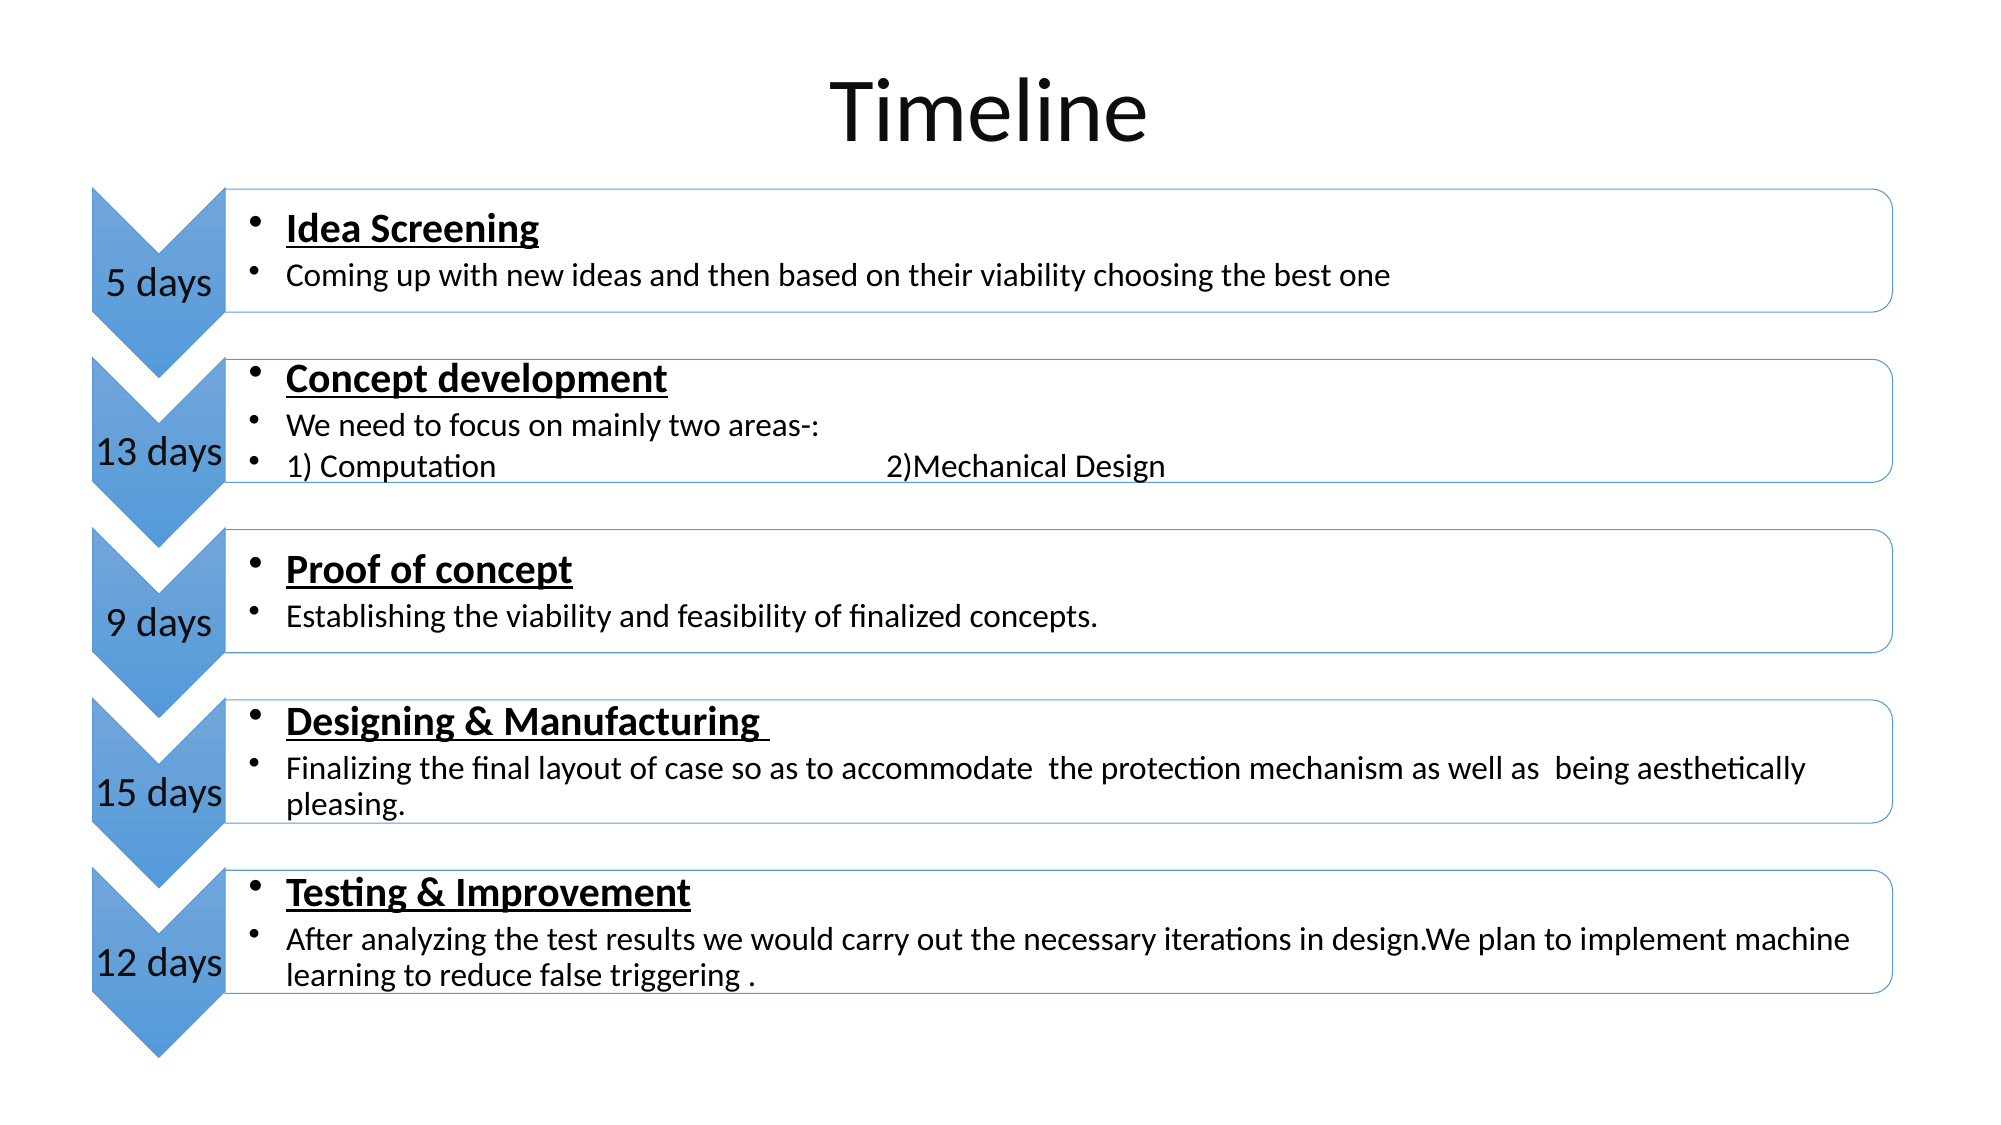

# Timeline
5 days
Idea Screening
Coming up with new ideas and then based on their viability choosing the best one
13 days
Concept development
We need to focus on mainly two areas-:
1) Computation			2)Mechanical Design
9 days
Proof of concept
Establishing the viability and feasibility of finalized concepts.
15 days
Designing & Manufacturing
Finalizing the final layout of case so as to accommodate  the protection mechanism as well as  being aesthetically pleasing.
12 days
Testing & Improvement
After analyzing the test results we would carry out the necessary iterations in design.We plan to implement machine learning to reduce false triggering .